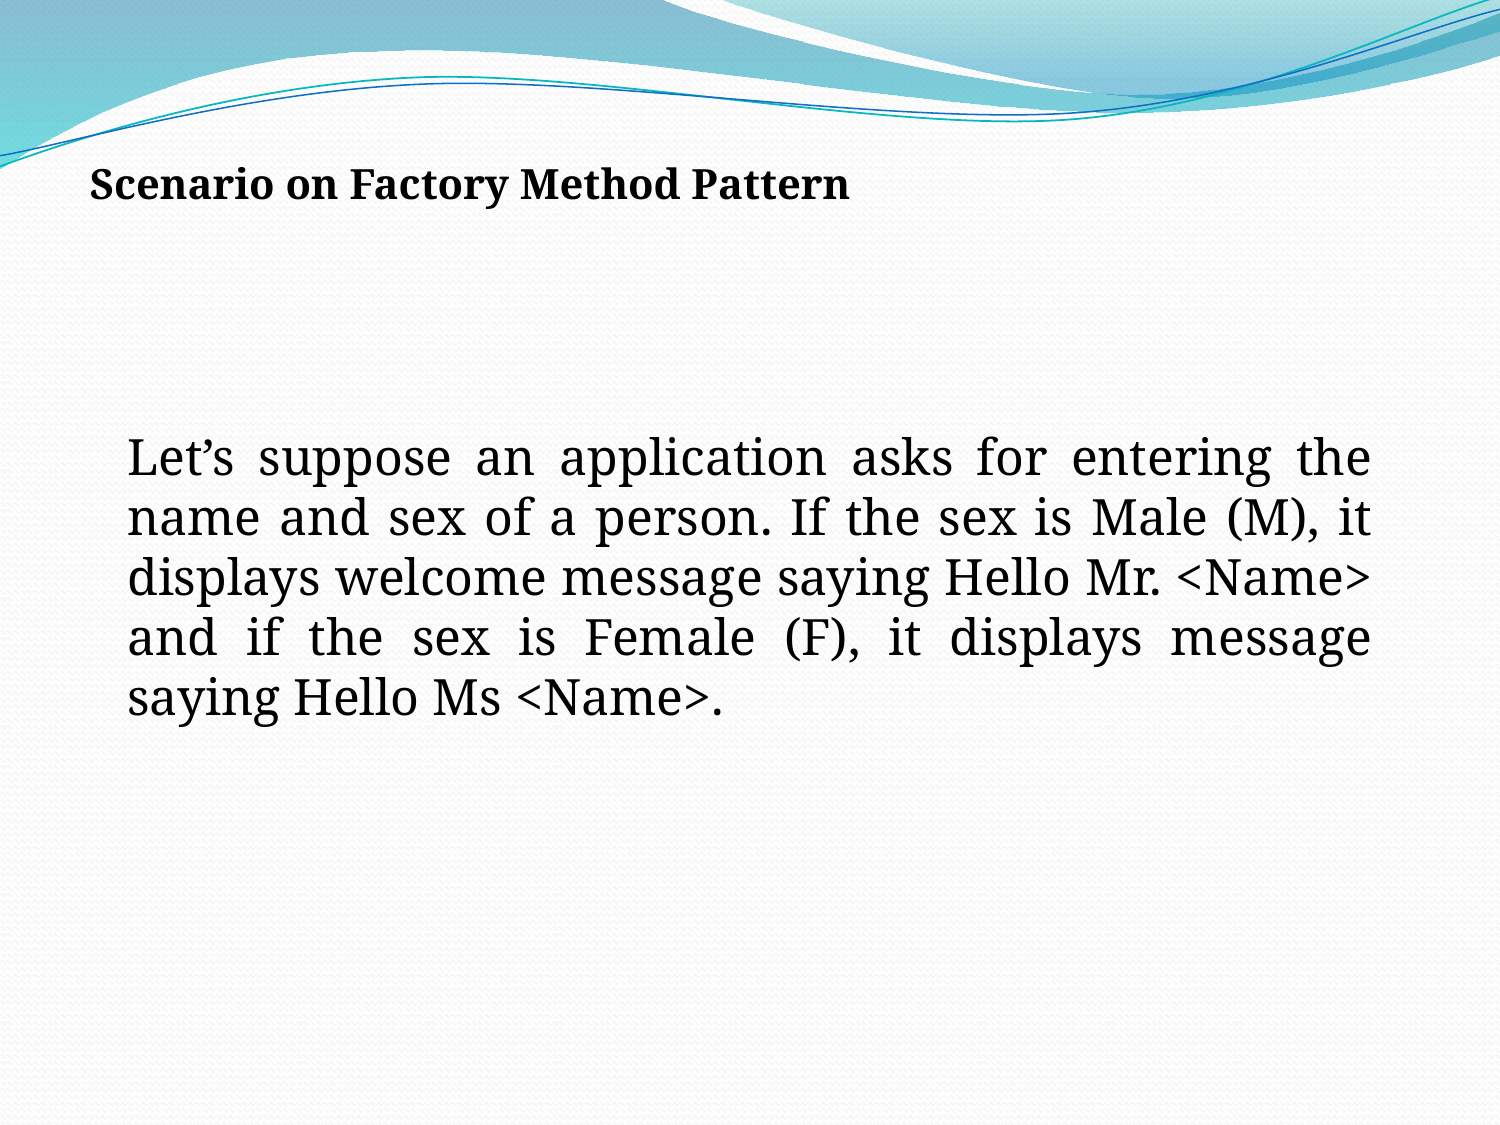

Scenario on Factory Method Pattern
Let’s suppose an application asks for entering the name and sex of a person. If the sex is Male (M), it displays welcome message saying Hello Mr. <Name> and if the sex is Female (F), it displays message saying Hello Ms <Name>.